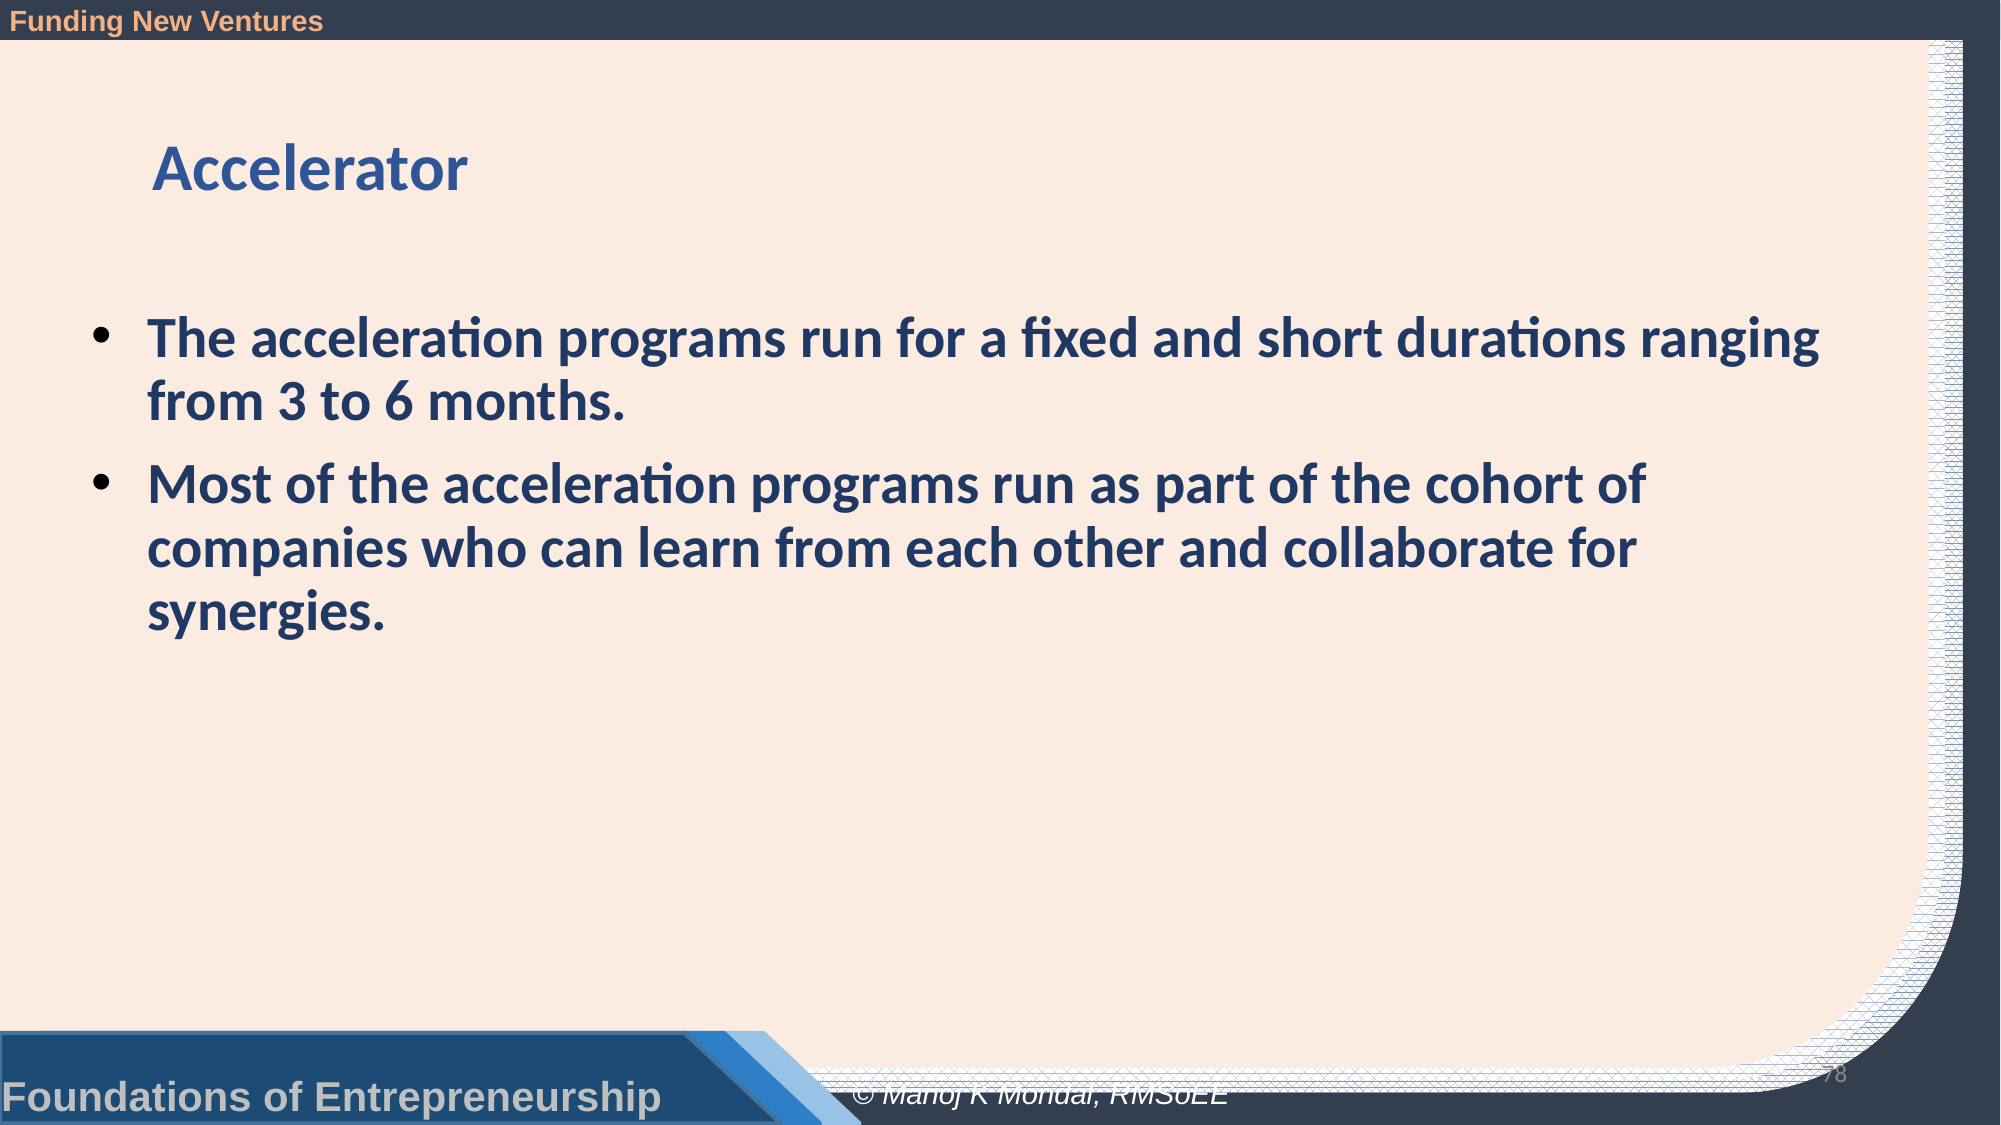

# Accelerator
The acceleration programs run for a fixed and short durations ranging from 3 to 6 months.
Most of the acceleration programs run as part of the cohort of companies who can learn from each other and collaborate for synergies.
78